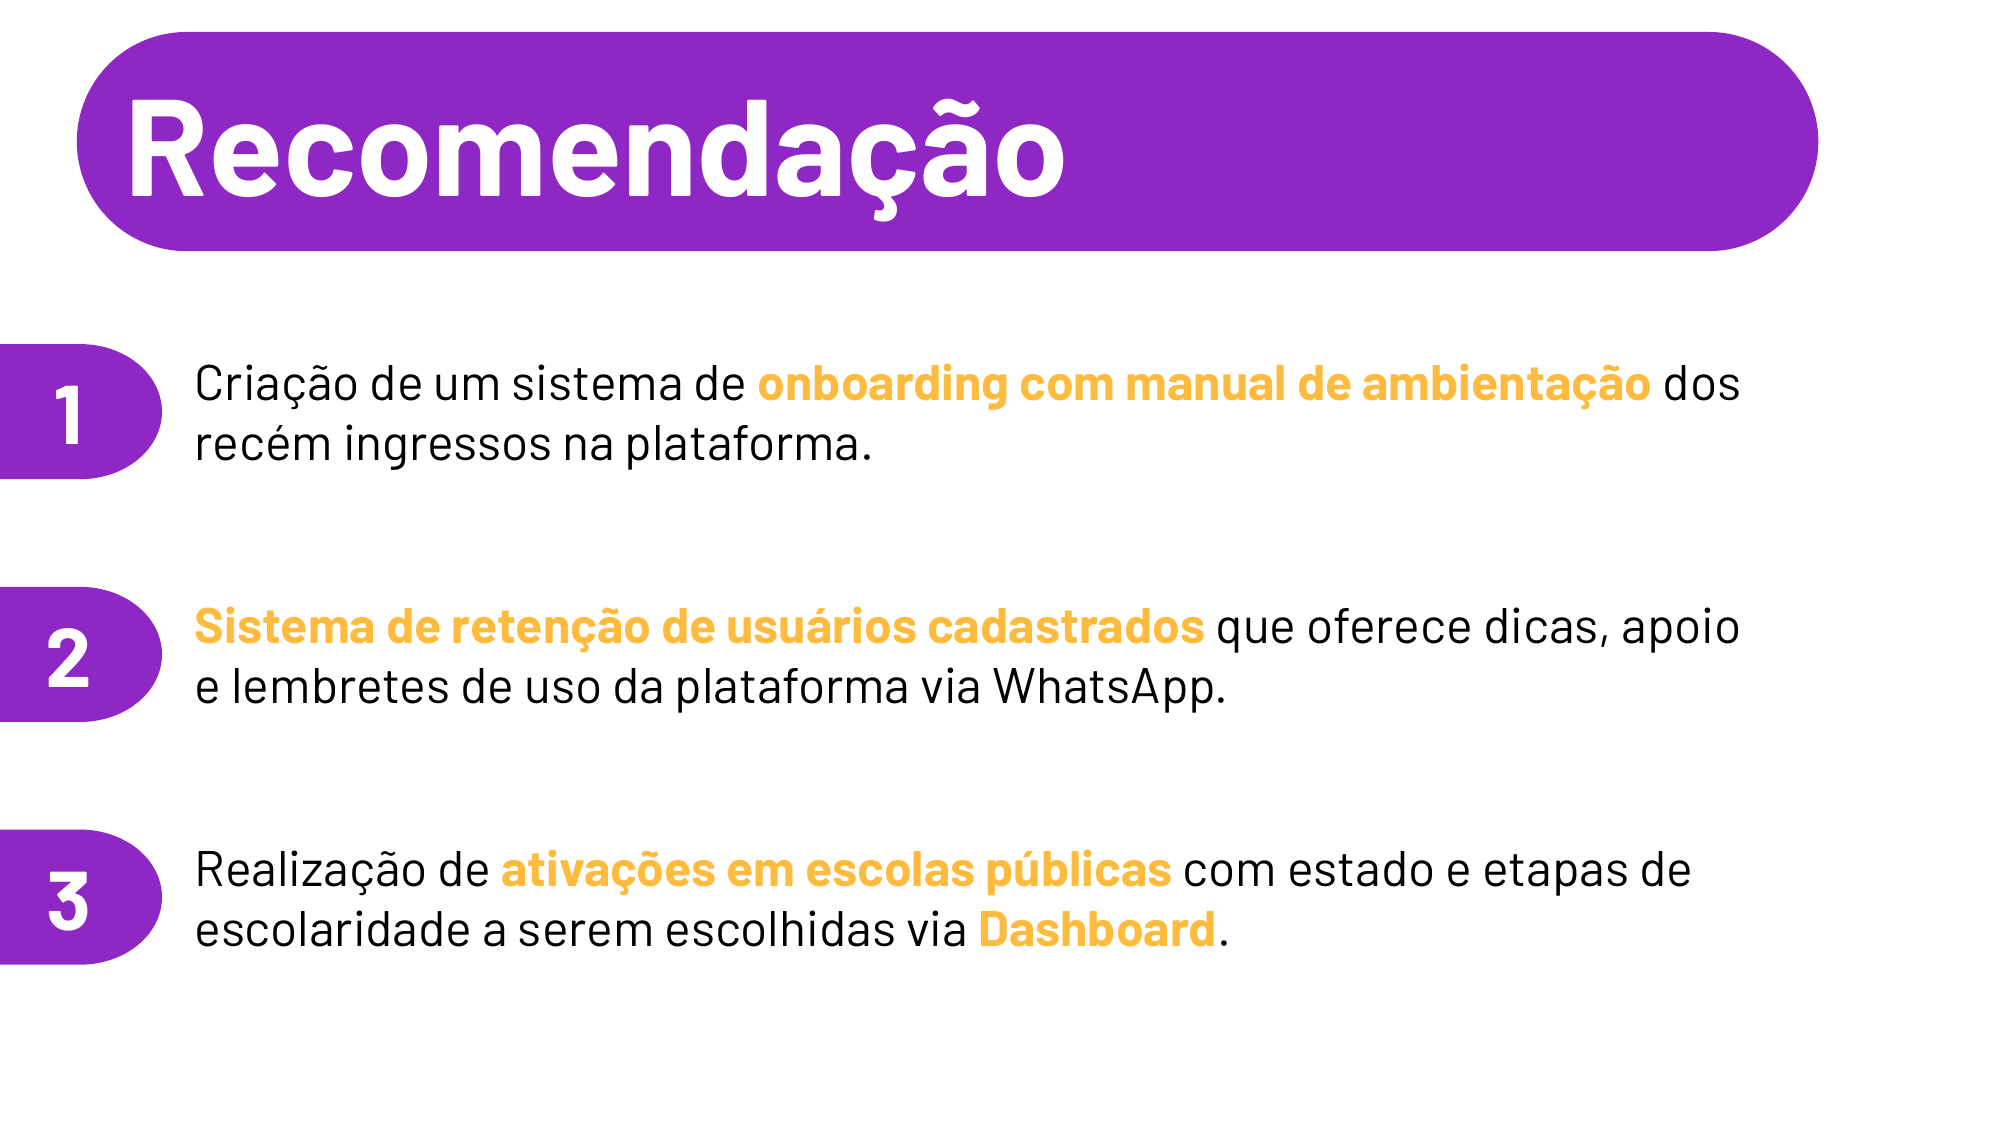

Recomendação
Criação de um sistema de onboarding com manual de ambientação dos recém ingressos na plataforma.
1
Sistema de retenção de usuários cadastrados que oferece dicas, apoio e lembretes de uso da plataforma via WhatsApp.
2
Realização de ativações em escolas públicas com estado e etapas de escolaridade a serem escolhidas via Dashboard.
3